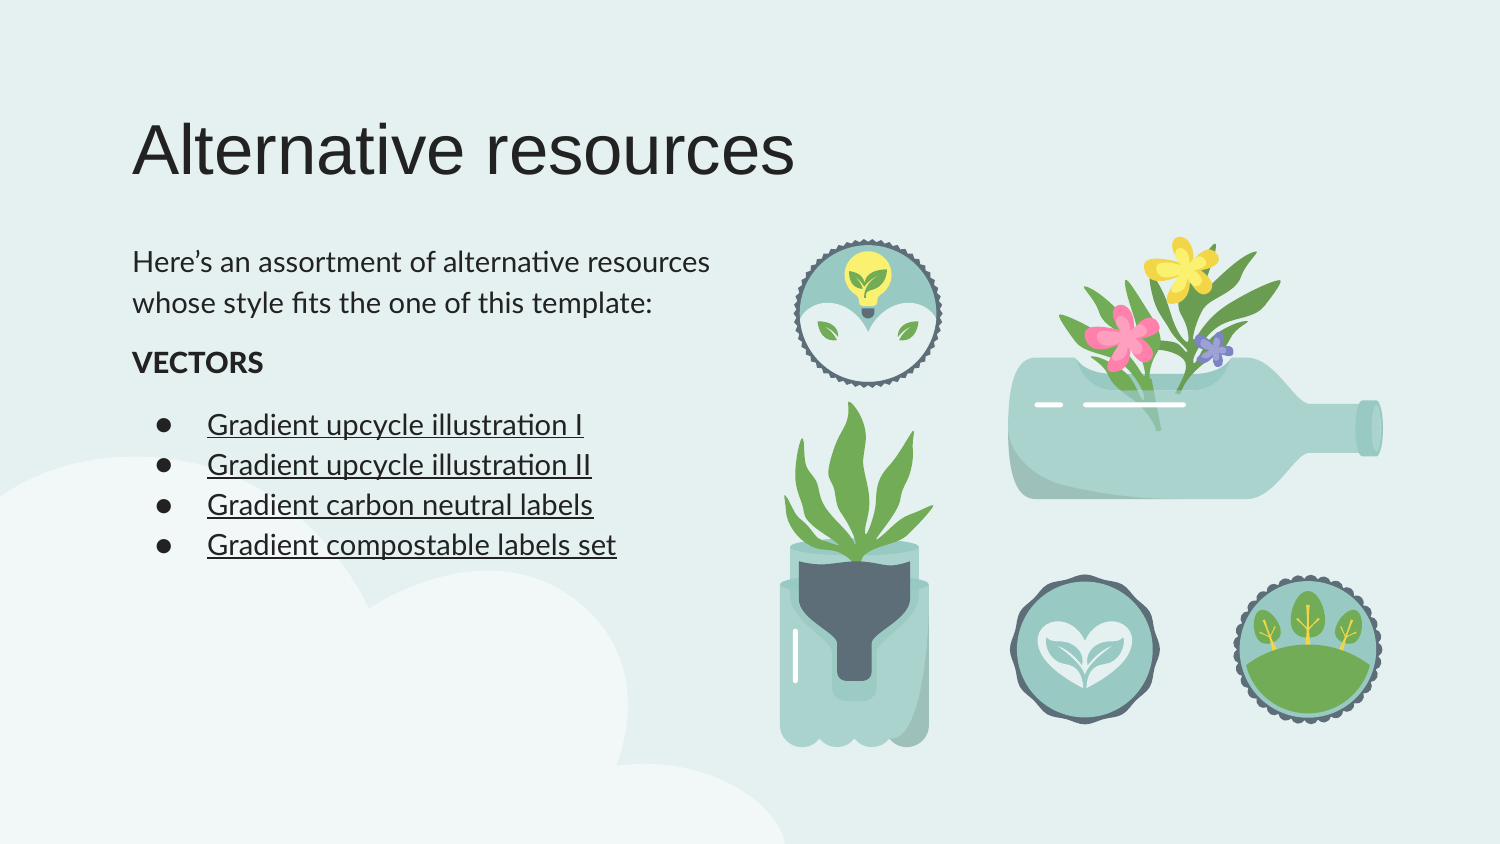

# Alternative resources

Here’s an assortment of alternative resources whose style fits the one of this template:
VECTORS
Gradient upcycle illustration I
Gradient upcycle illustration II
Gradient carbon neutral labels
Gradient compostable labels set